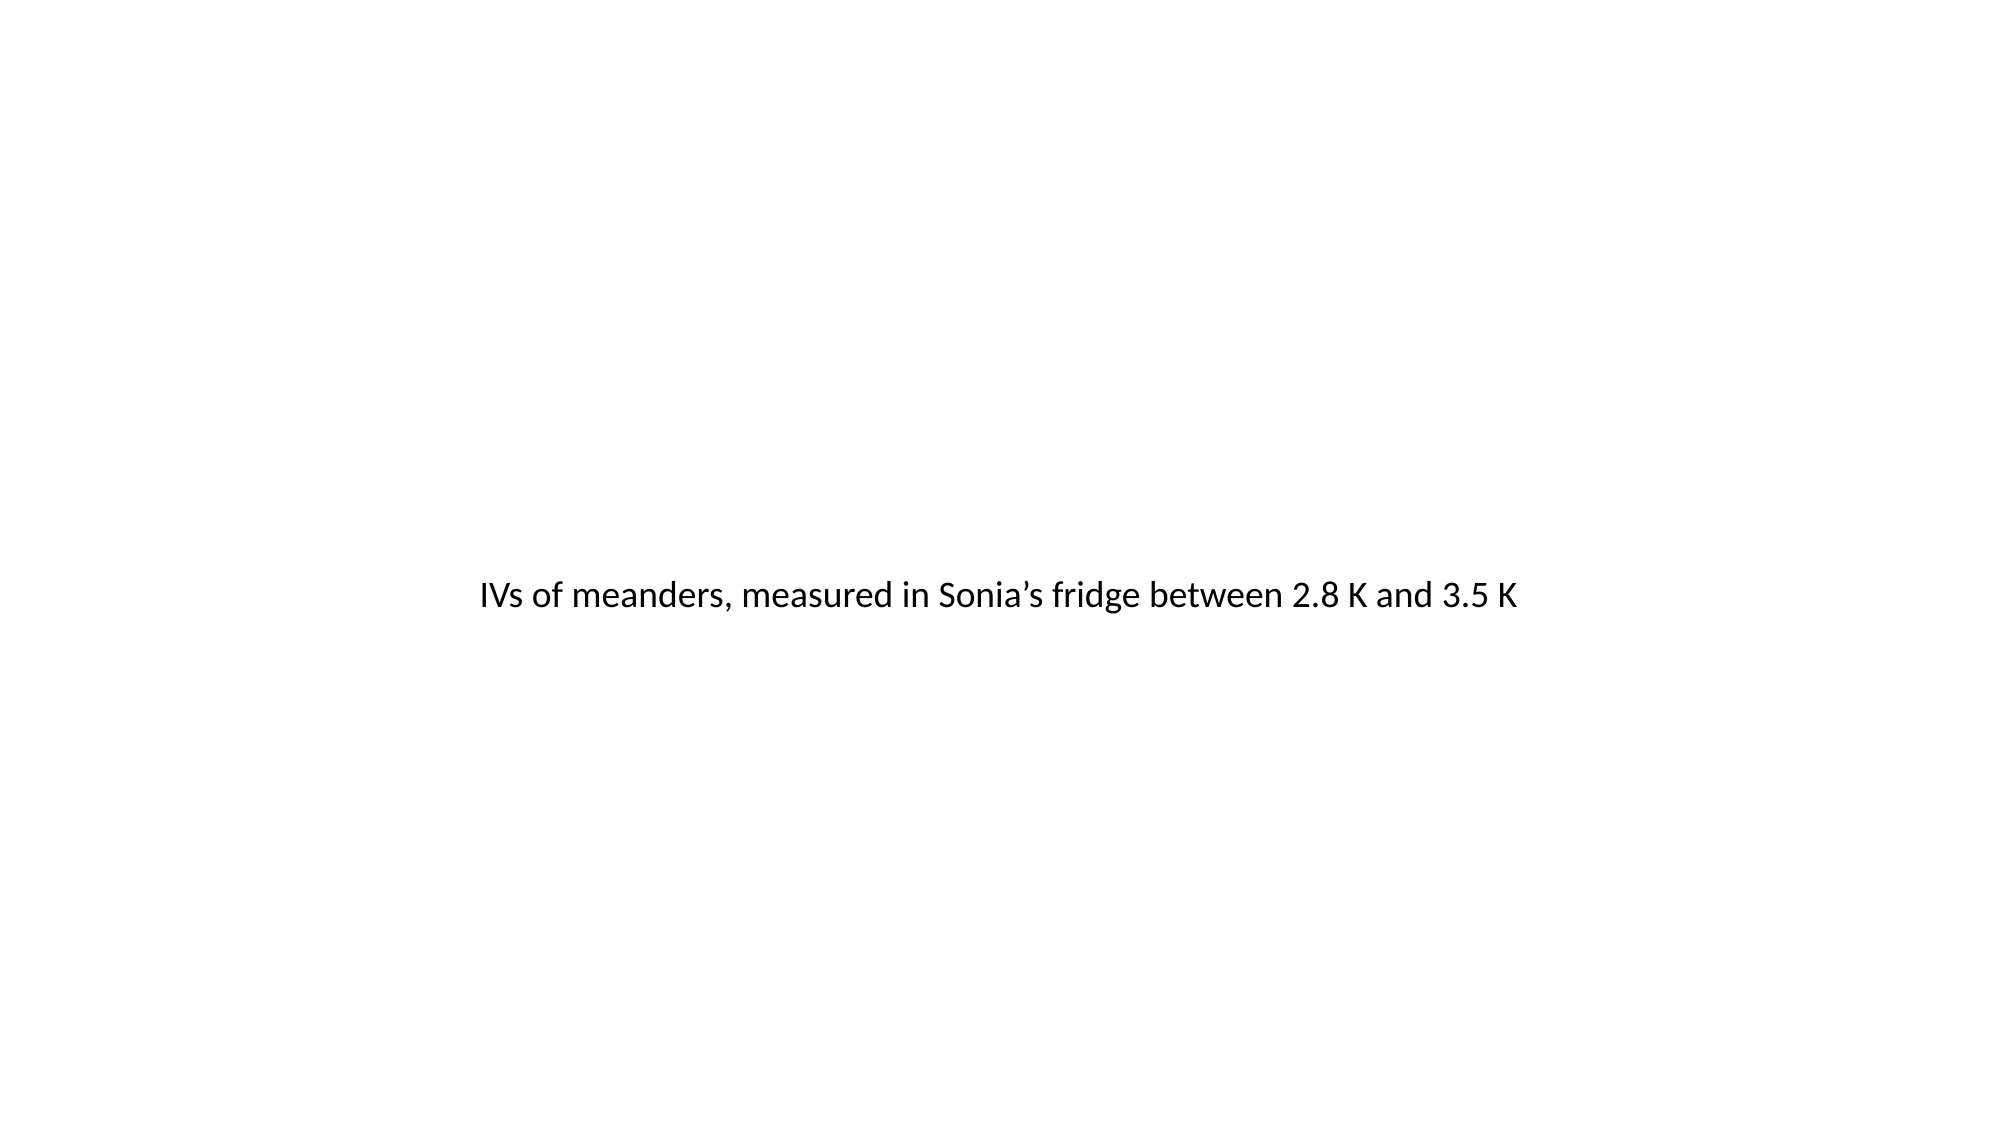

IVs of meanders, measured in Sonia’s fridge between 2.8 K and 3.5 K